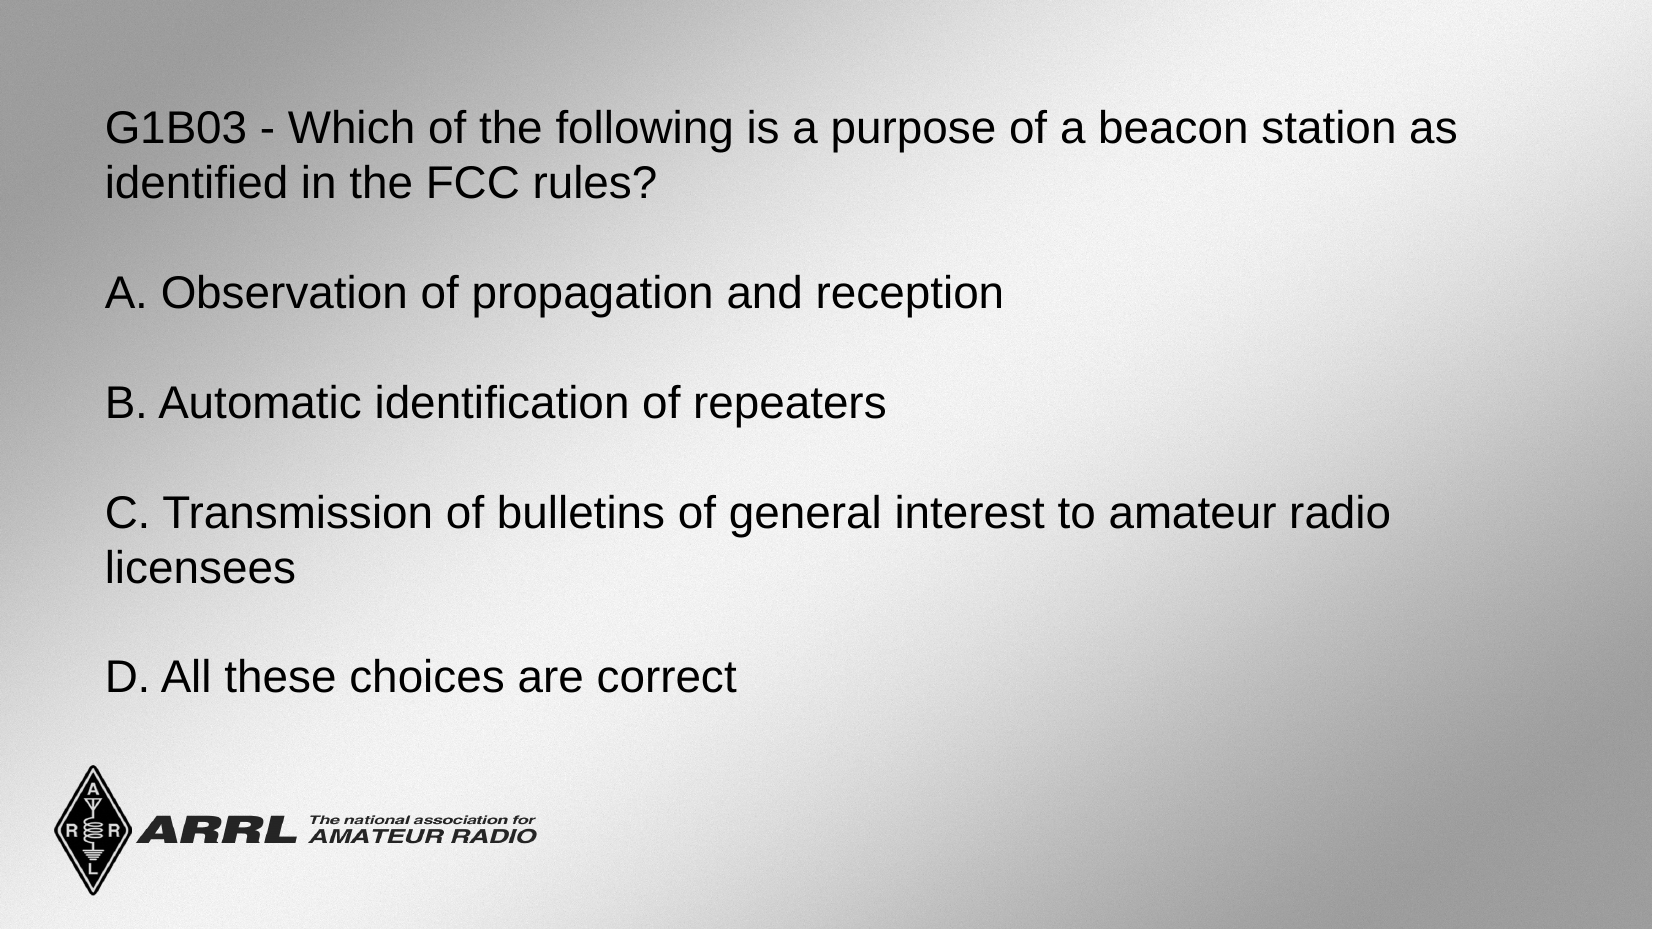

G1B03 - Which of the following is a purpose of a beacon station as identified in the FCC rules?

A. Observation of propagation and reception

B. Automatic identification of repeaters

C. Transmission of bulletins of general interest to amateur radio licensees

D. All these choices are correct